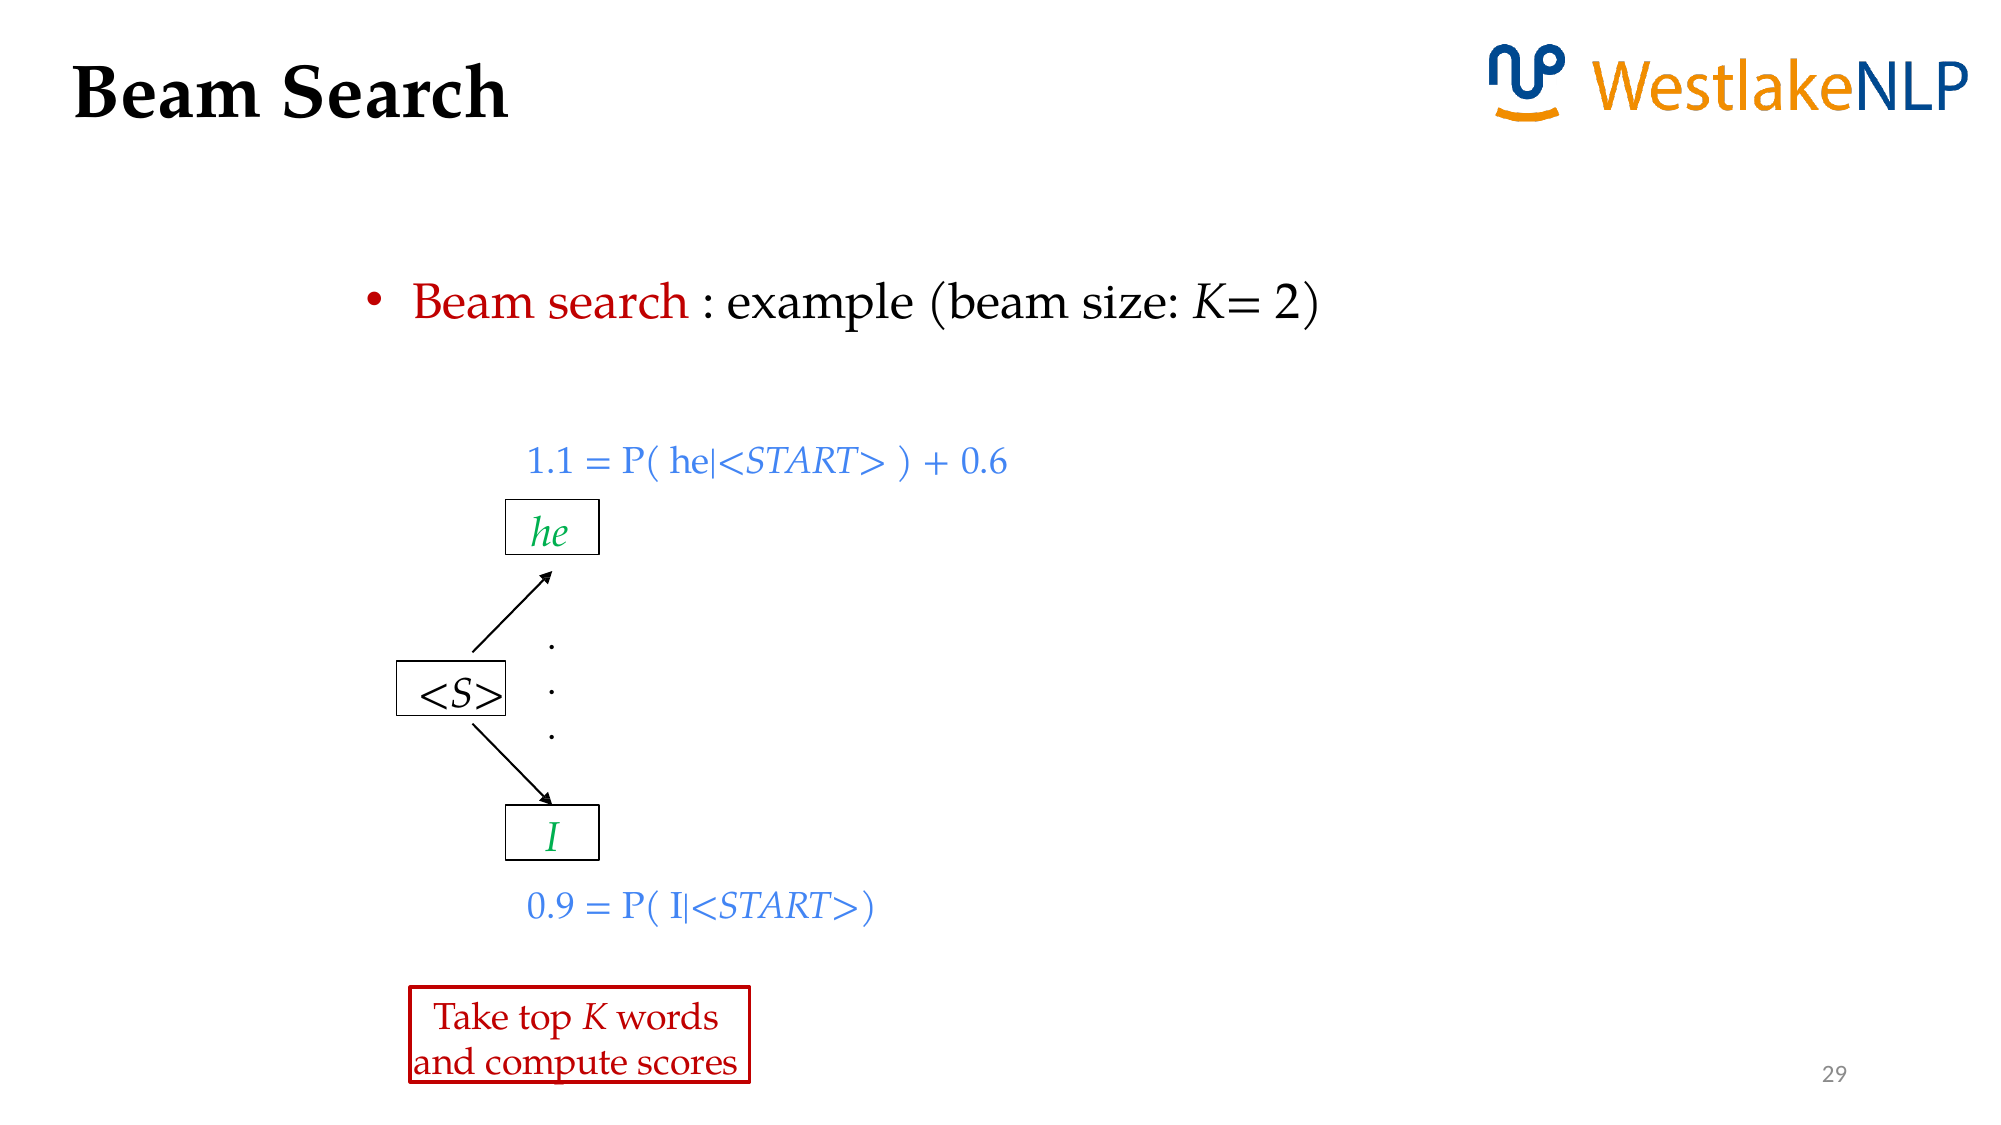

Beam Search
Beam search : example (beam size: K= 2)
1.1 = P( he|<START> ) + 0.6
he

.
.
.
<S>

I
0.9 = P( I|<START>)
Take top K words and compute scores
29